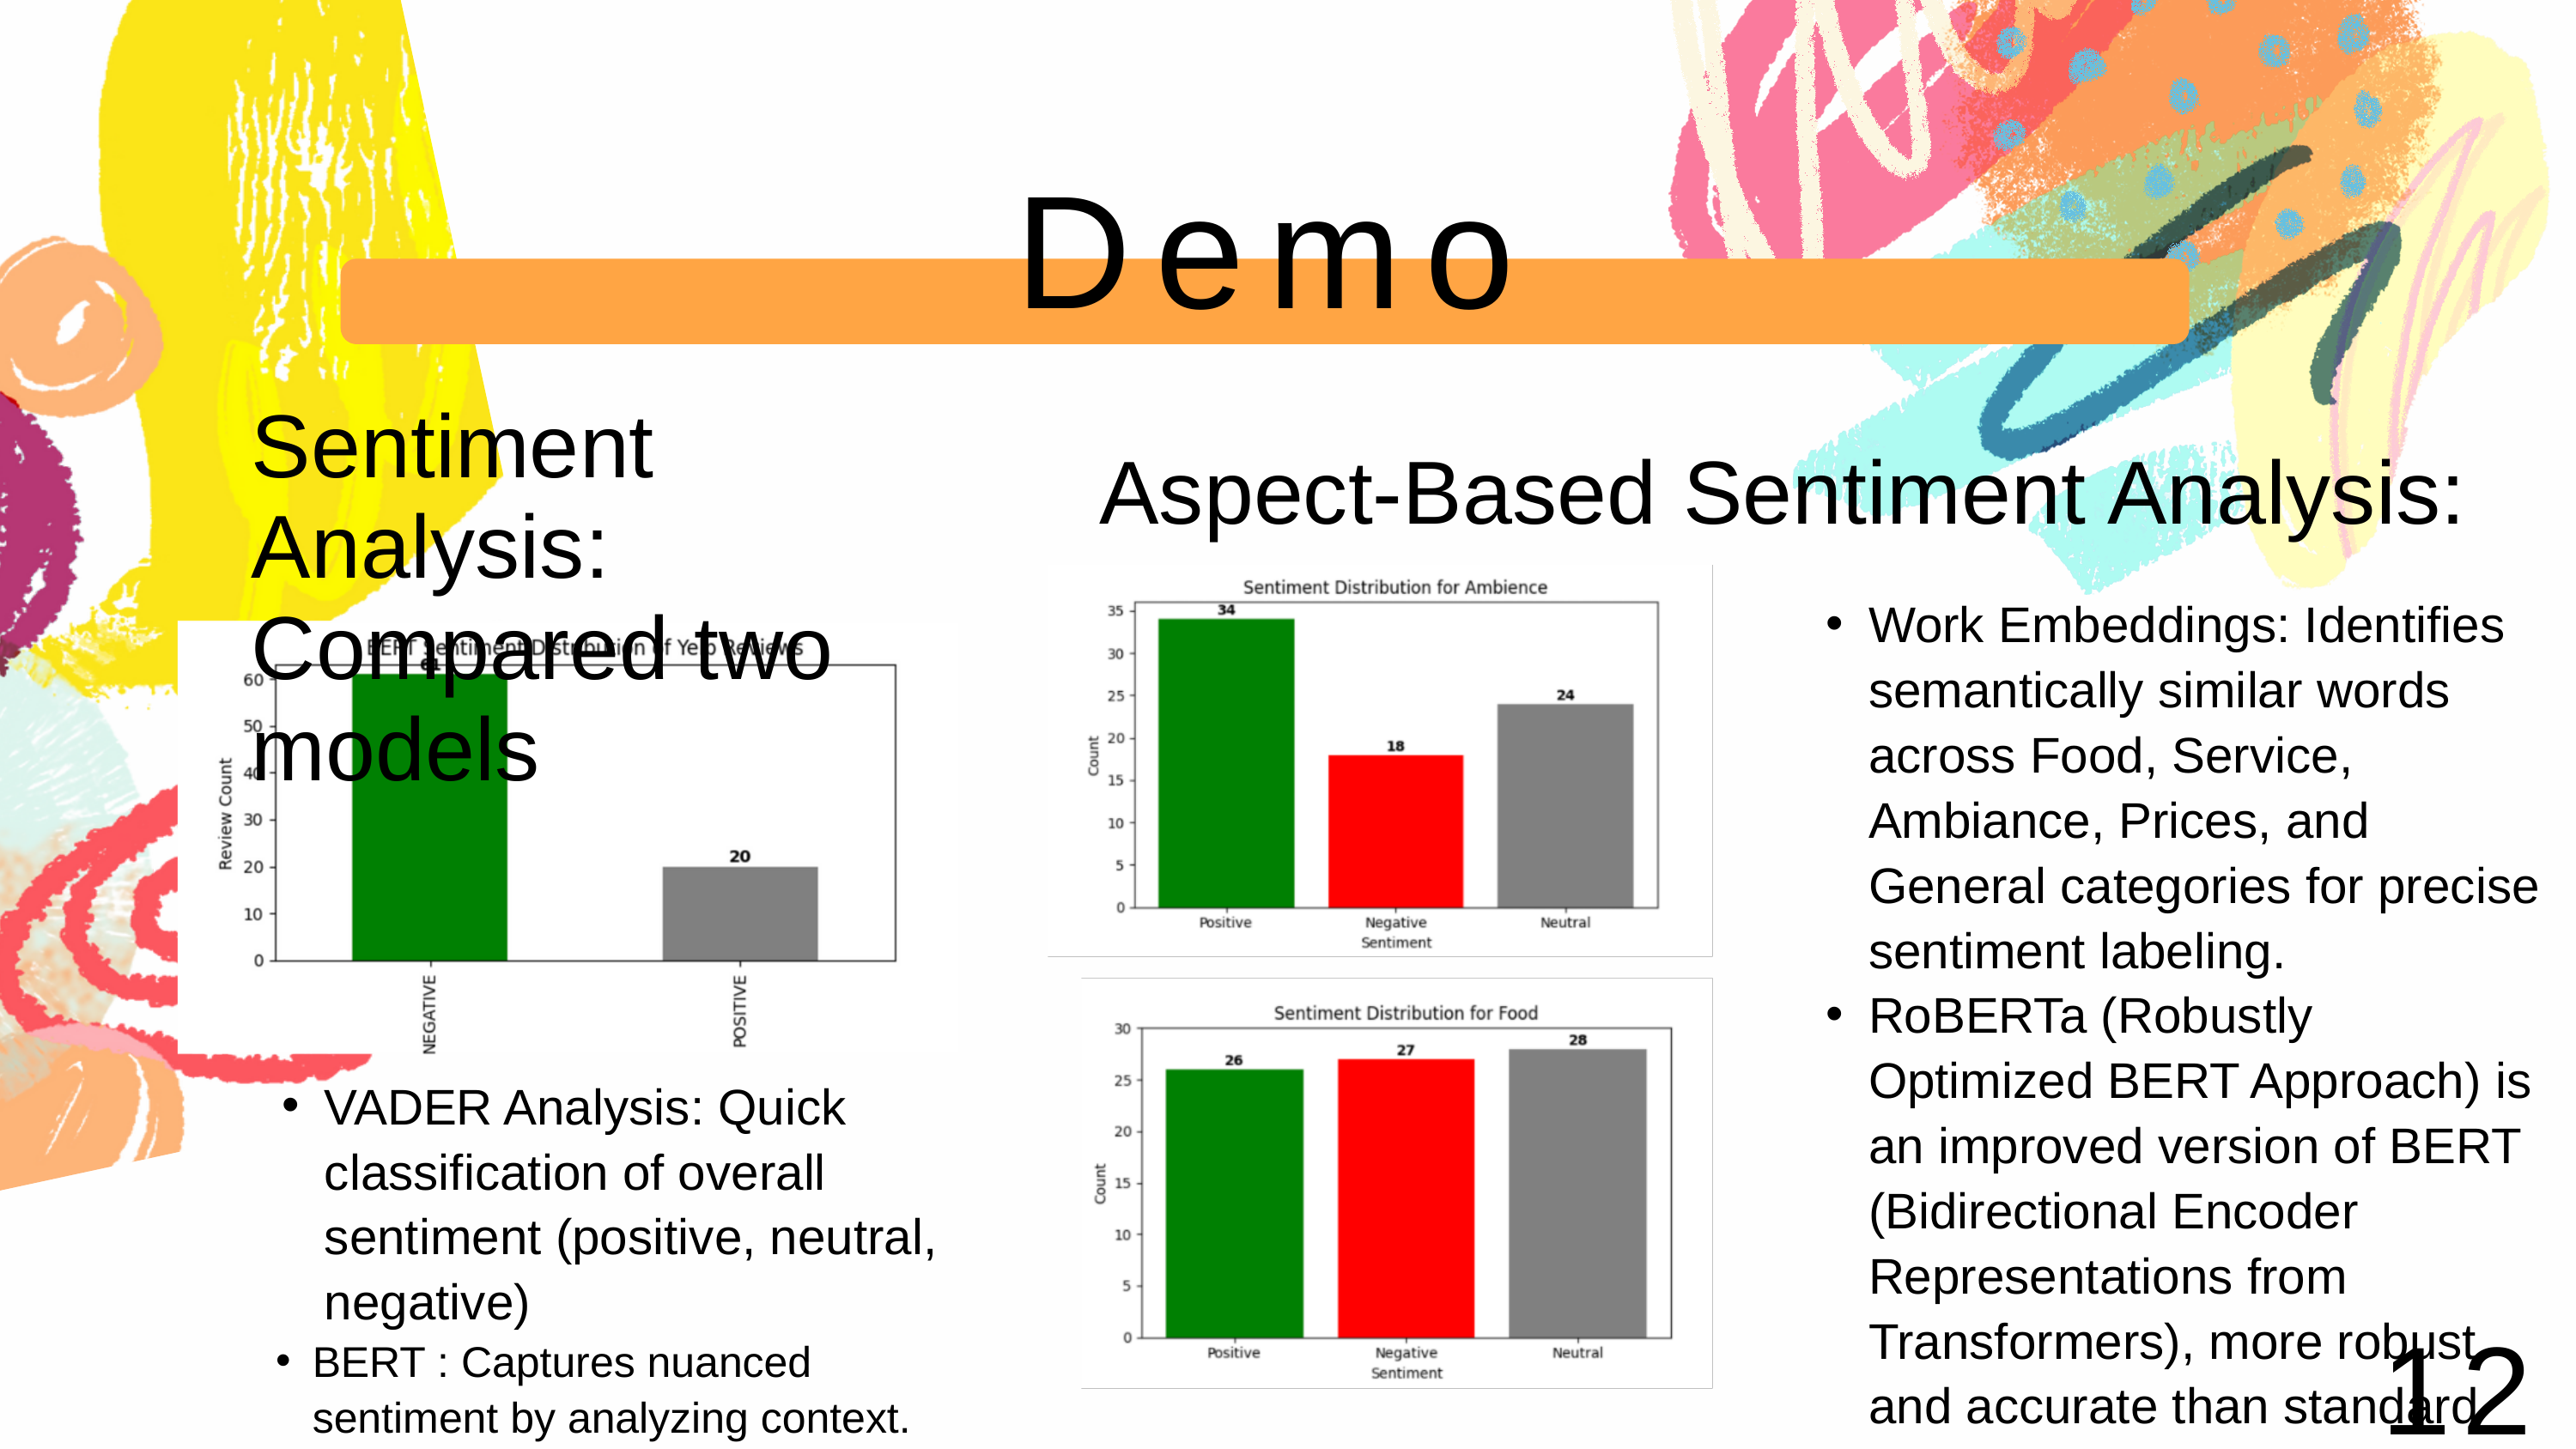

Demo

Sentiment Analysis: Compared two models
Aspect-Based Sentiment Analysis:

Work Embeddings: Identifies semantically similar words across Food, Service, Ambiance, Prices, and General categories for precise sentiment labeling.
RoBERTa (Robustly Optimized BERT Approach) is an improved version of BERT (Bidirectional Encoder Representations from Transformers), more robust and accurate than standard BERT for sentiment classification.

VADER Analysis: Quick classification of overall sentiment (positive, neutral, negative)
BERT : Captures nuanced sentiment by analyzing context.

12